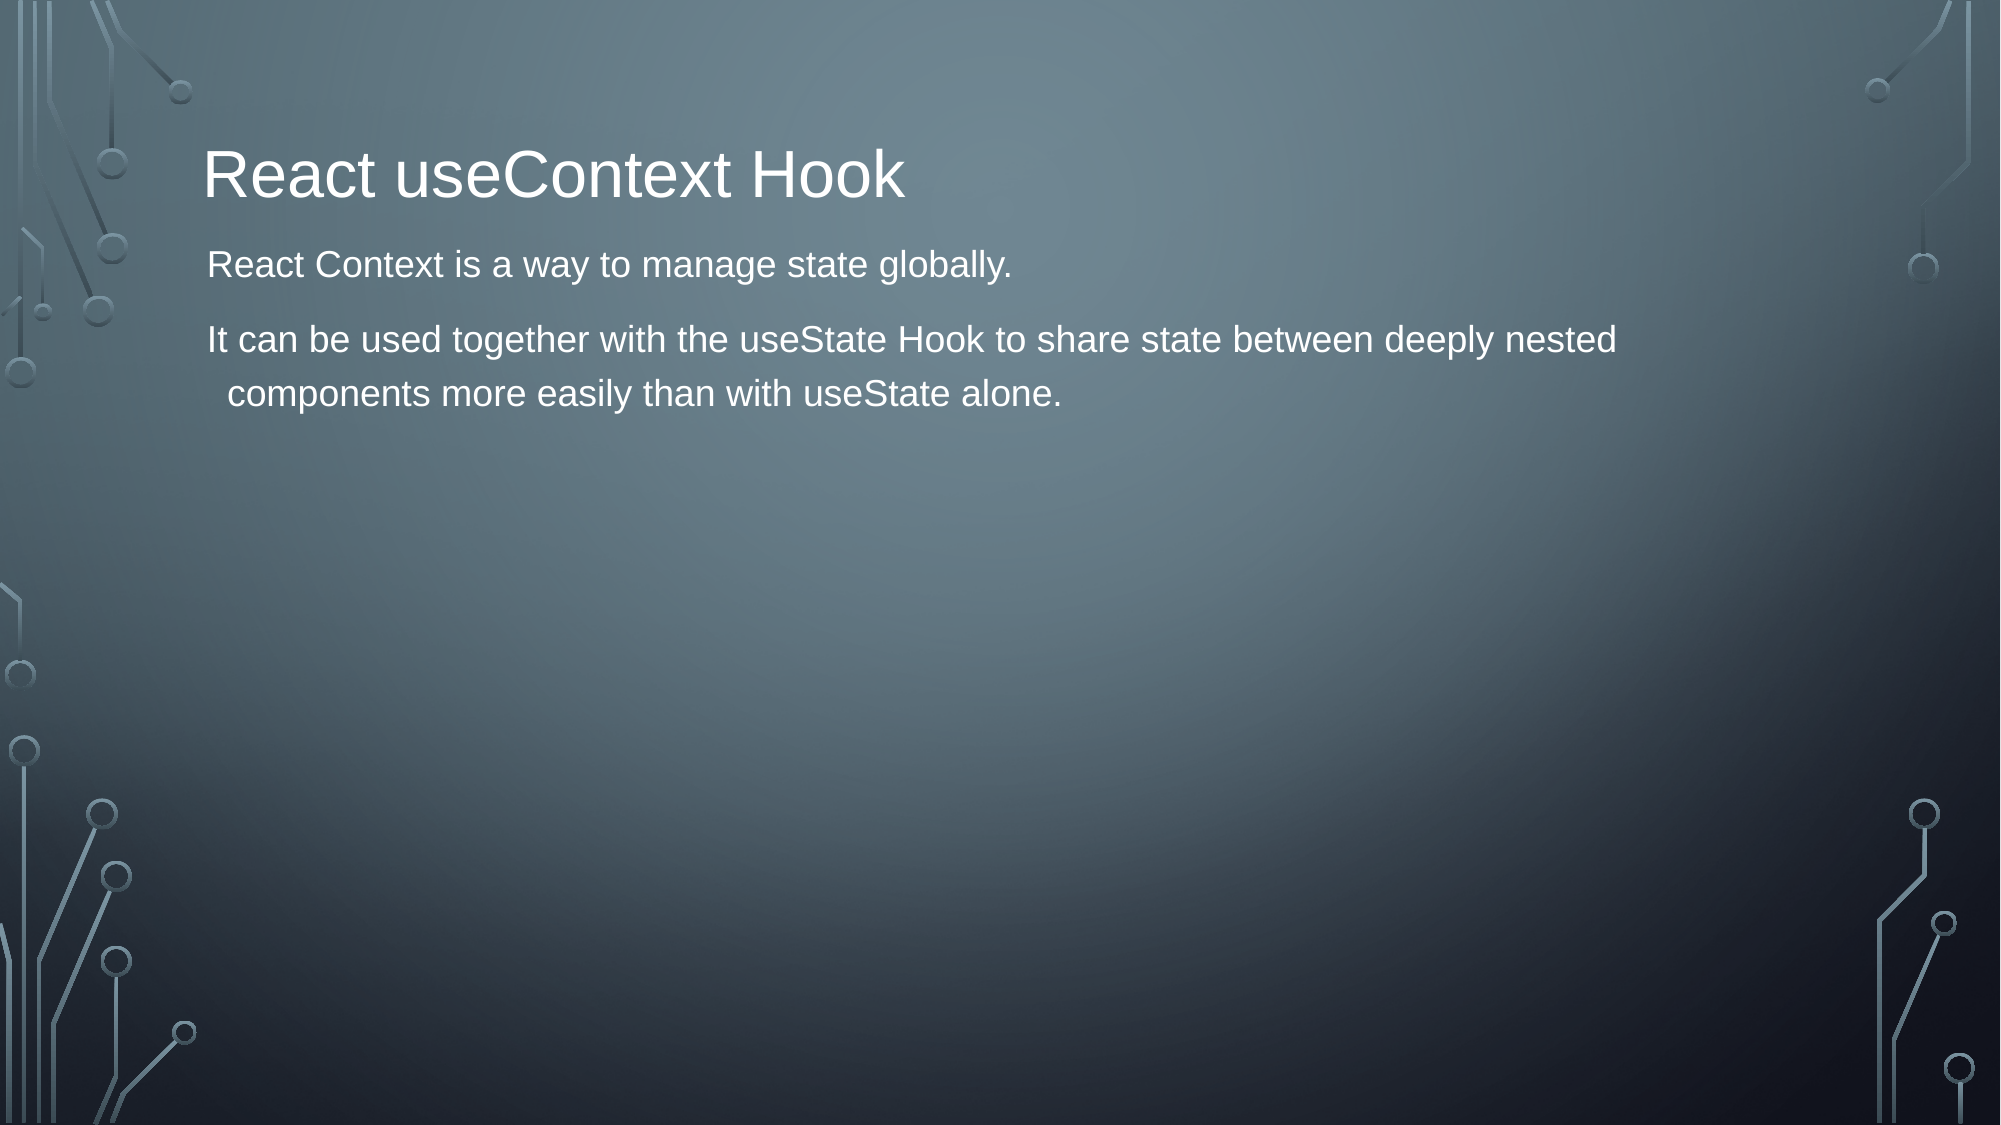

# React useContext Hook
React Context is a way to manage state globally.
It can be used together with the useState Hook to share state between deeply nested components more easily than with useState alone.